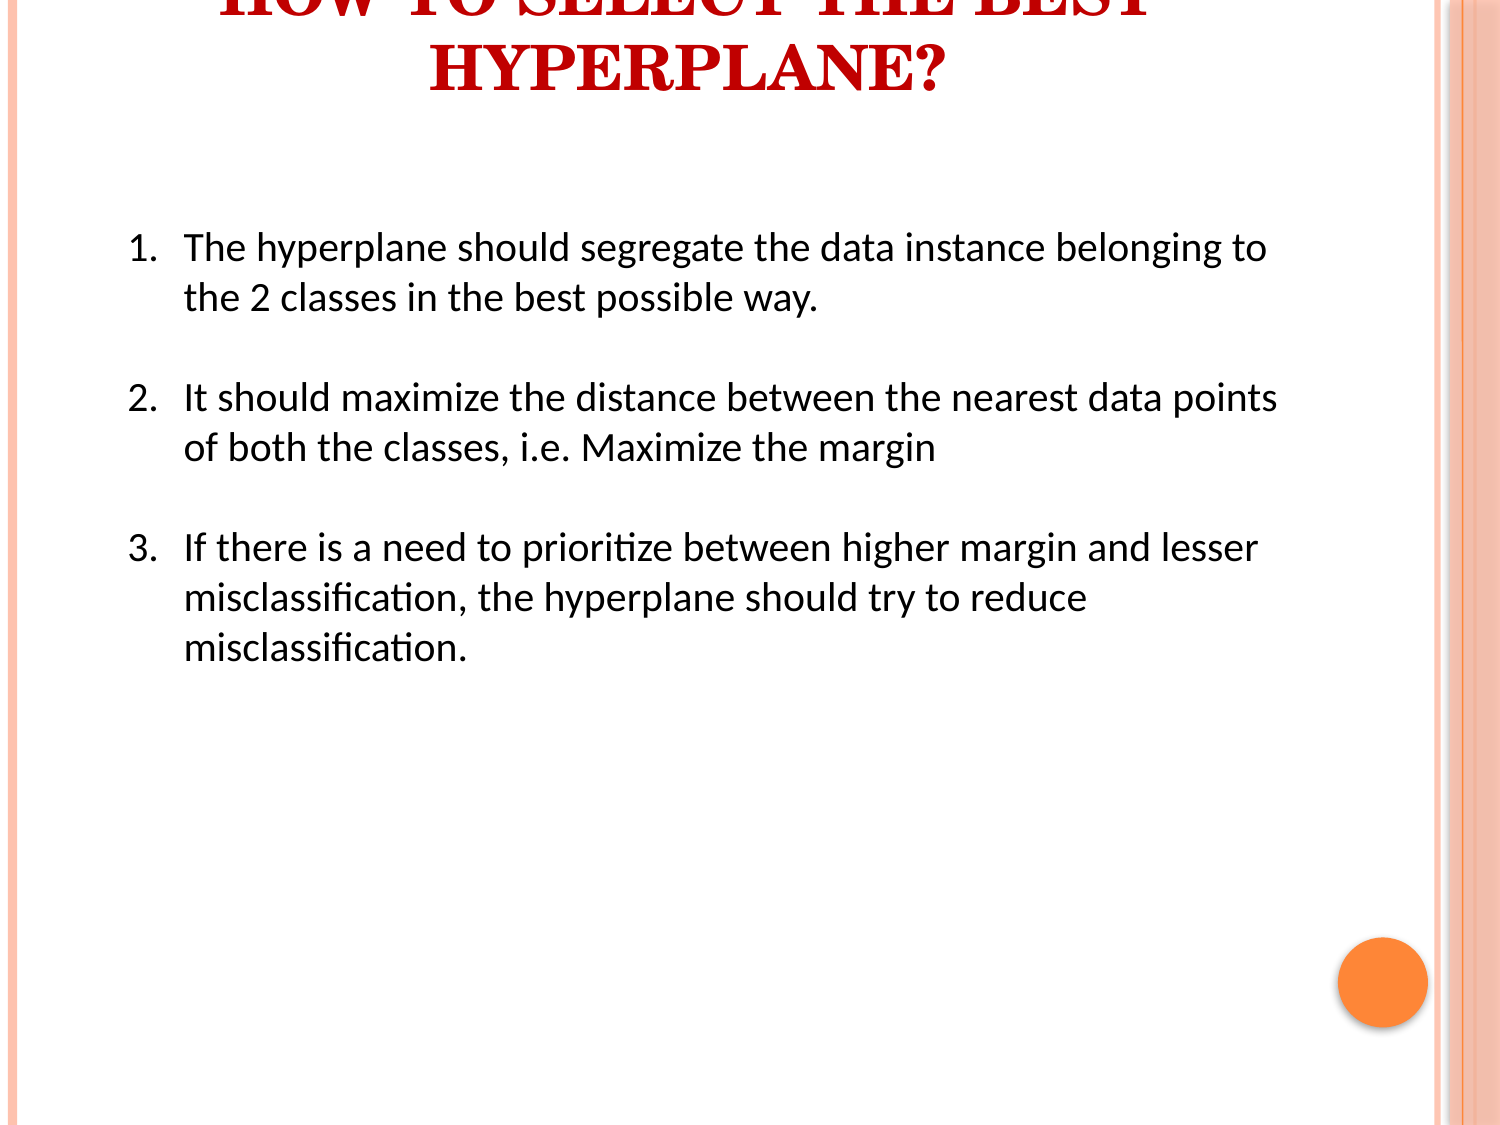

How to select the best hyperplane?
The hyperplane should segregate the data instance belonging to the 2 classes in the best possible way.

It should maximize the distance between the nearest data points of both the classes, i.e. Maximize the margin

If there is a need to prioritize between higher margin and lesser misclassification, the hyperplane should try to reduce misclassification.